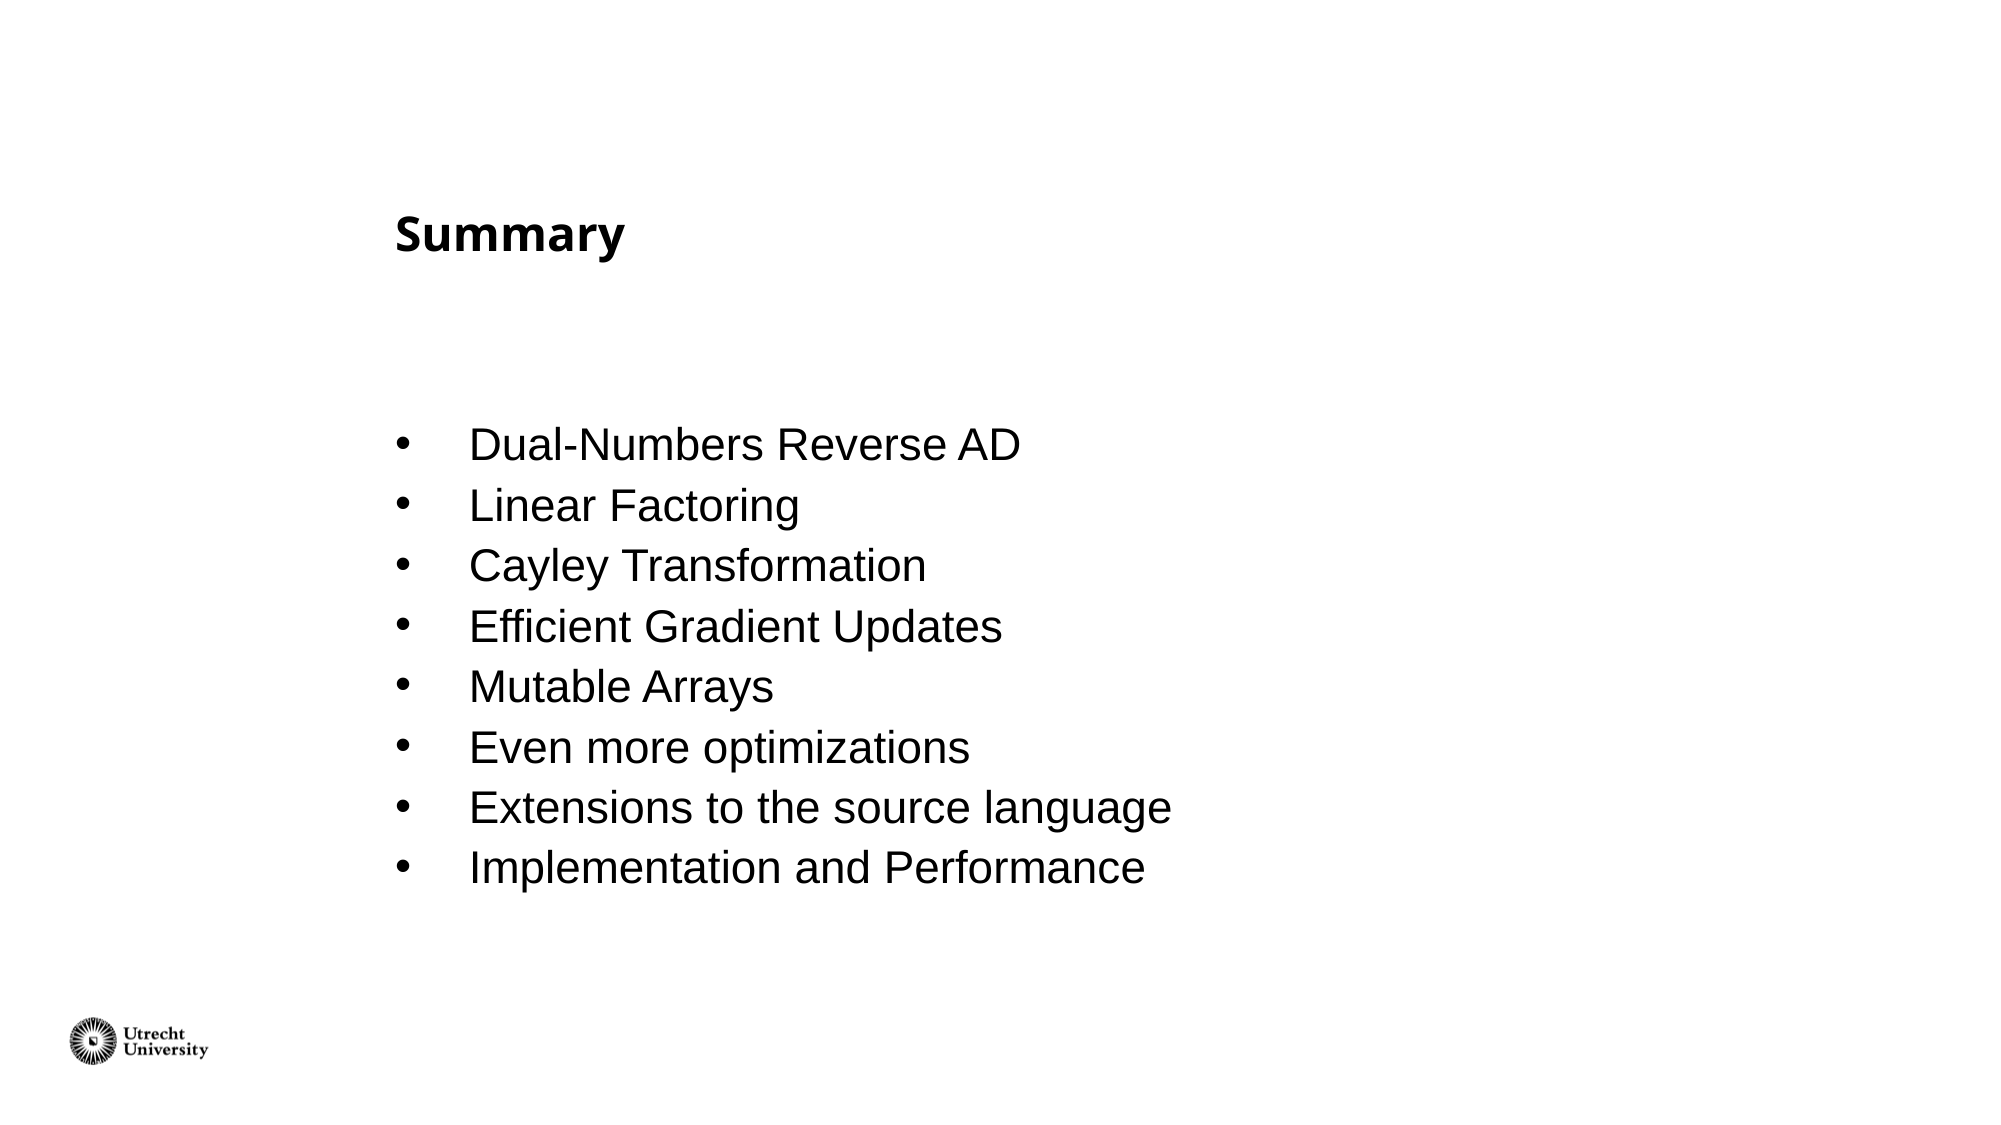

# Summary
Dual-Numbers Reverse AD
Linear Factoring
Cayley Transformation
Efficient Gradient Updates
Mutable Arrays
Even more optimizations
Extensions to the source language
Implementation and Performance